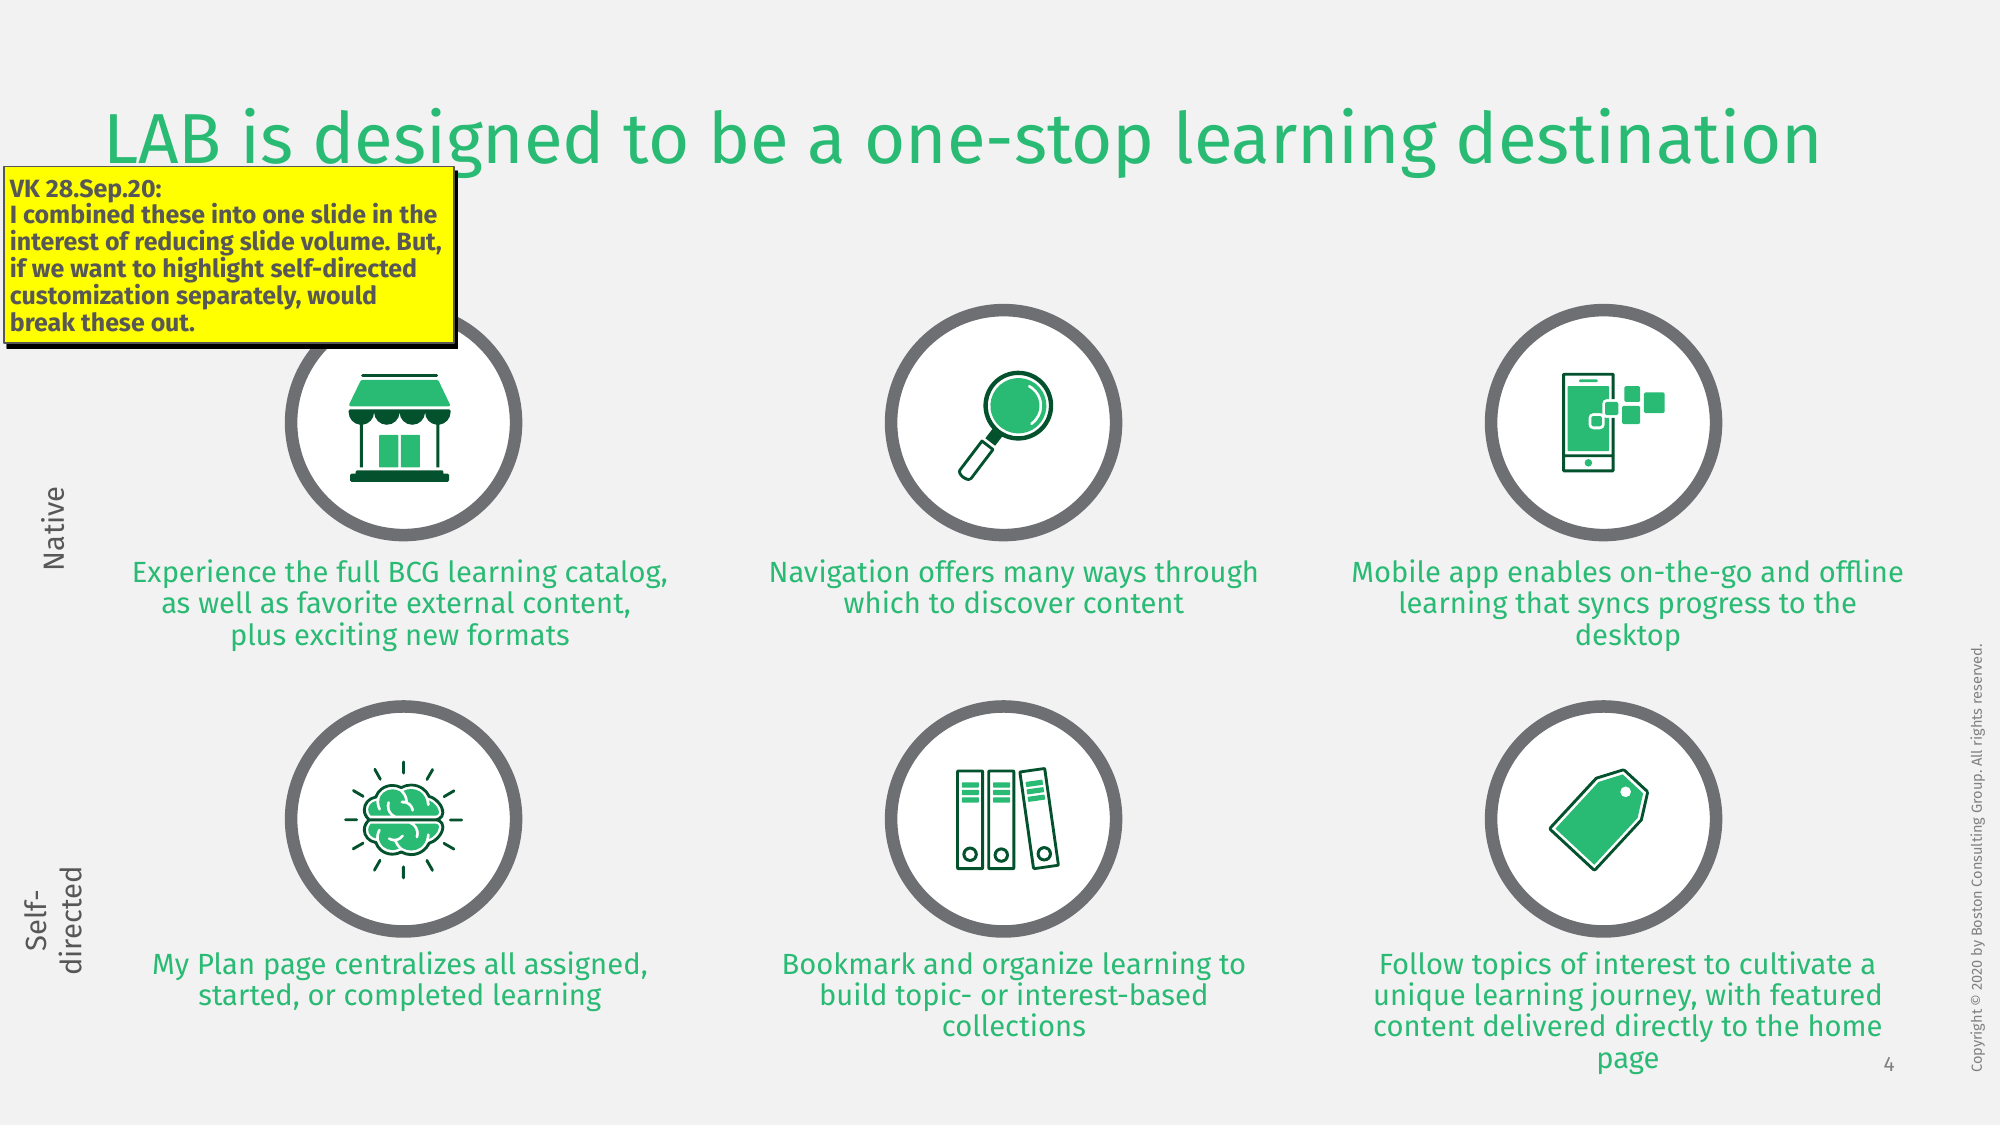

# LAB is designed to be a one-stop learning destination
VK 28.Sep.20:
I combined these into one slide in the interest of reducing slide volume. But, if we want to highlight self-directed customization separately, would break these out.

Native
Experience the full BCG learning catalog, as well as favorite external content,
plus exciting new formats
Navigation offers many ways through which to discover content
Mobile app enables on-the-go and offline learning that syncs progress to the desktop

Self-directed
My Plan page centralizes all assigned, started, or completed learning
Bookmark and organize learning to build topic- or interest-based collections
Follow topics of interest to cultivate a unique learning journey, with featured content delivered directly to the home page